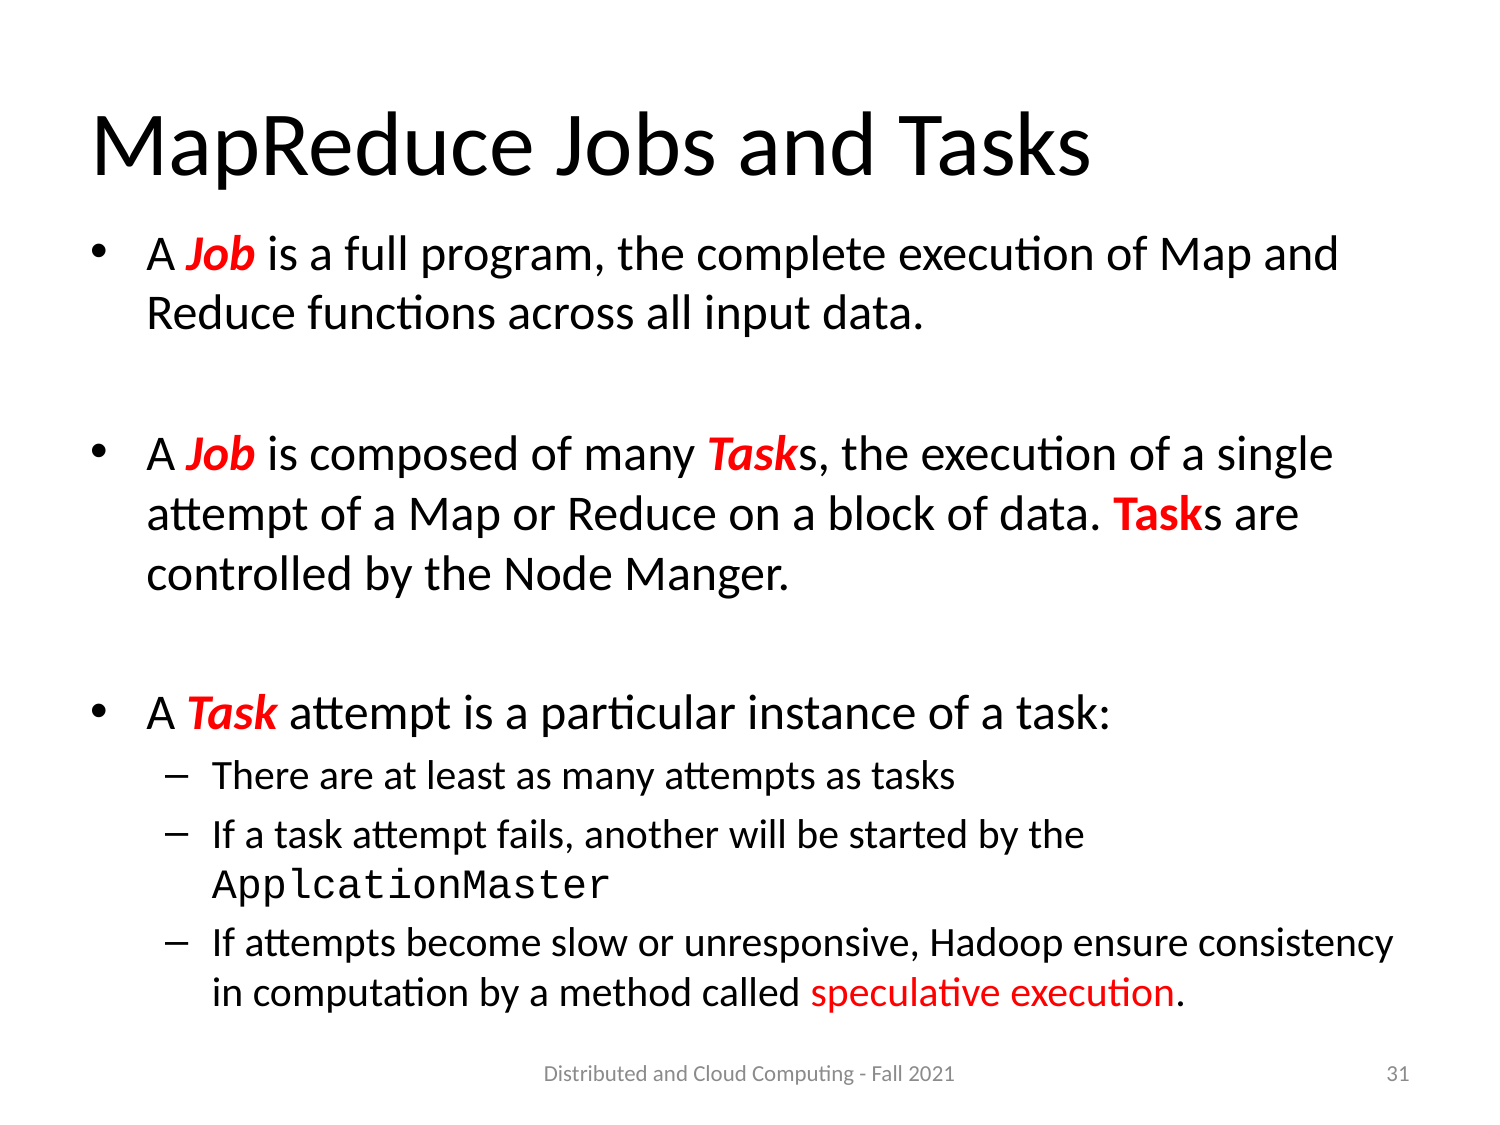

# MapReduce Jobs and Tasks
A Job is a full program, the complete execution of Map and Reduce functions across all input data.

A Job is composed of many Tasks, the execution of a single attempt of a Map or Reduce on a block of data. Tasks are controlled by the Node Manger.

A Task attempt is a particular instance of a task:
There are at least as many attempts as tasks
If a task attempt fails, another will be started by the ApplcationMaster
If attempts become slow or unresponsive, Hadoop ensure consistency in computation by a method called speculative execution.
Distributed and Cloud Computing - Fall 2021
31